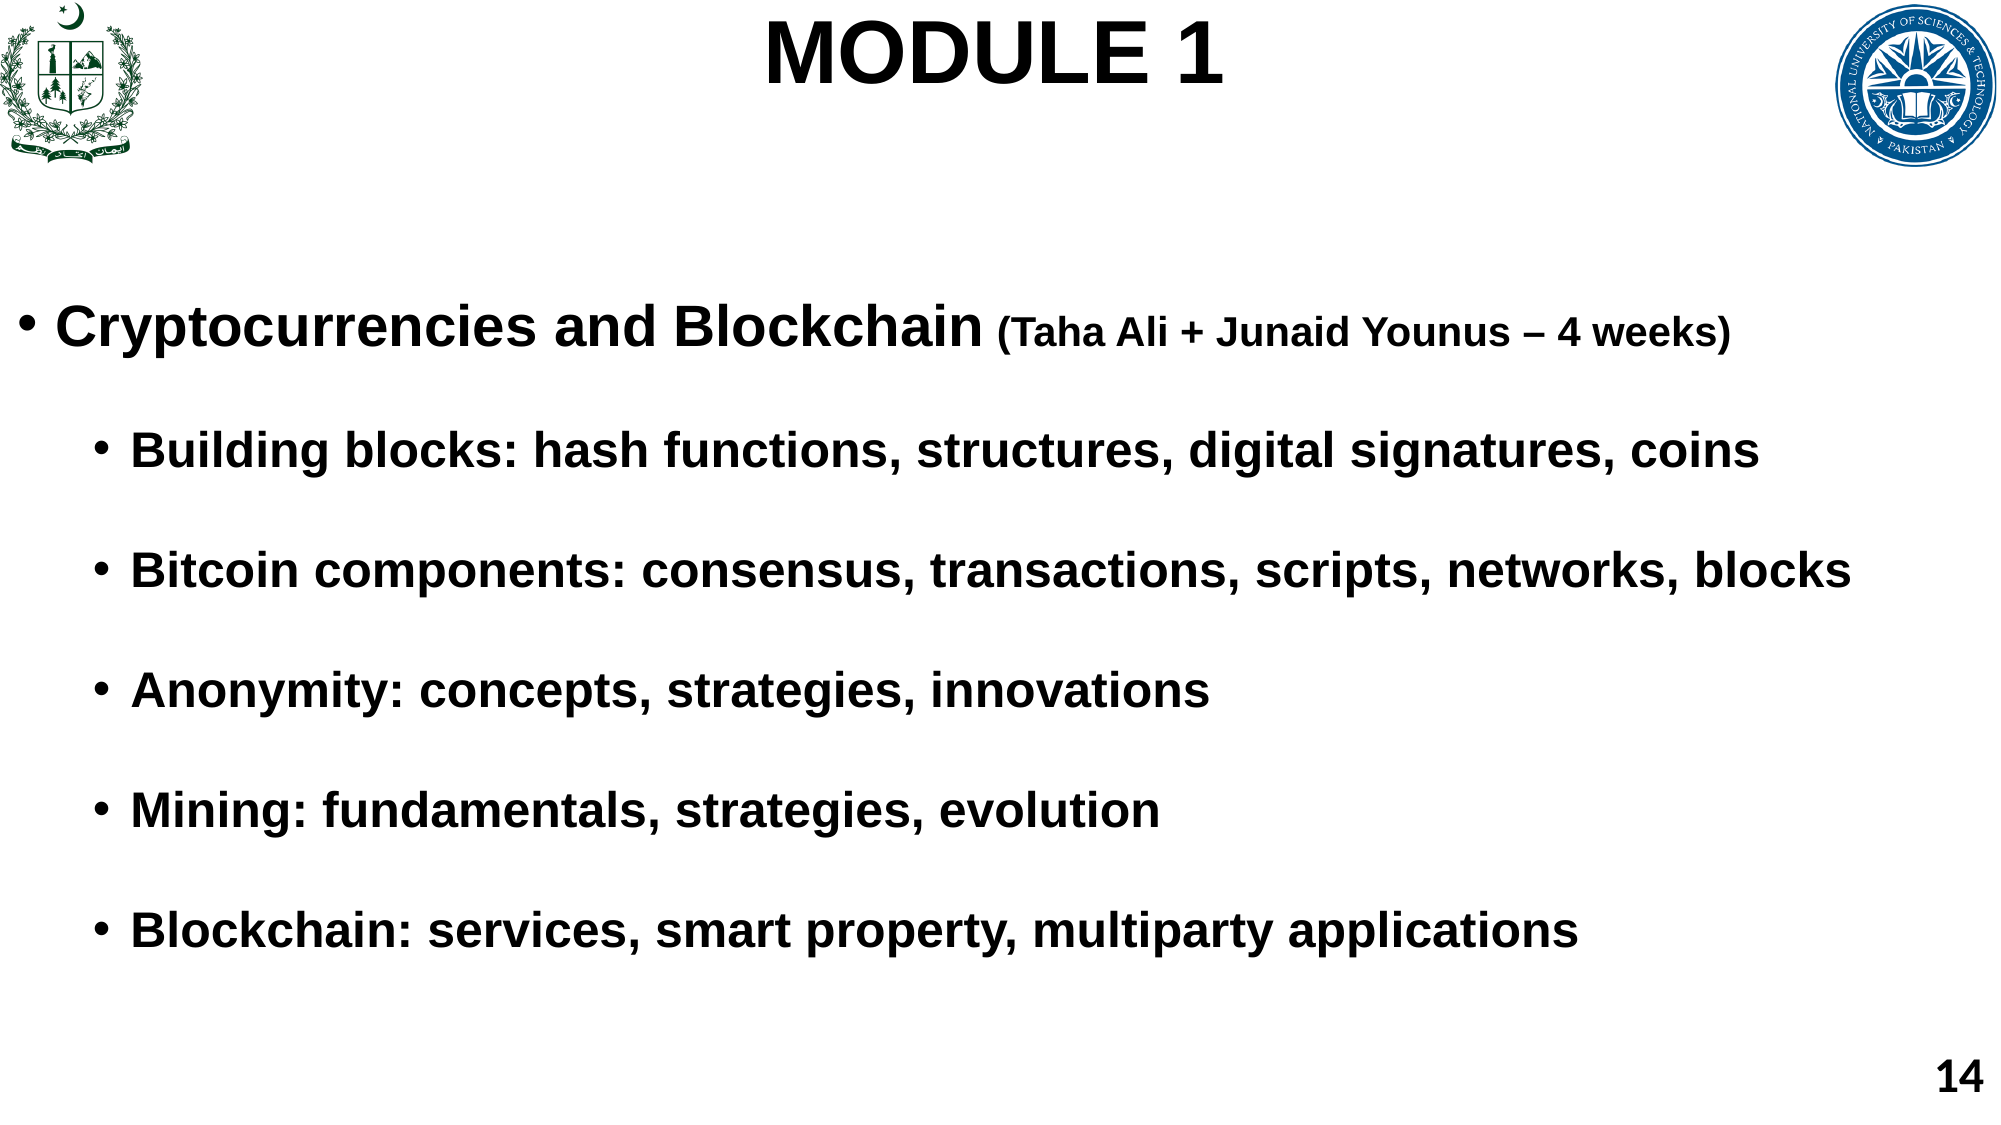

# MODULE 1
Cryptocurrencies and Blockchain (Taha Ali + Junaid Younus – 4 weeks)
Building blocks: hash functions, structures, digital signatures, coins
Bitcoin components: consensus, transactions, scripts, networks, blocks
Anonymity: concepts, strategies, innovations
Mining: fundamentals, strategies, evolution
Blockchain: services, smart property, multiparty applications

14